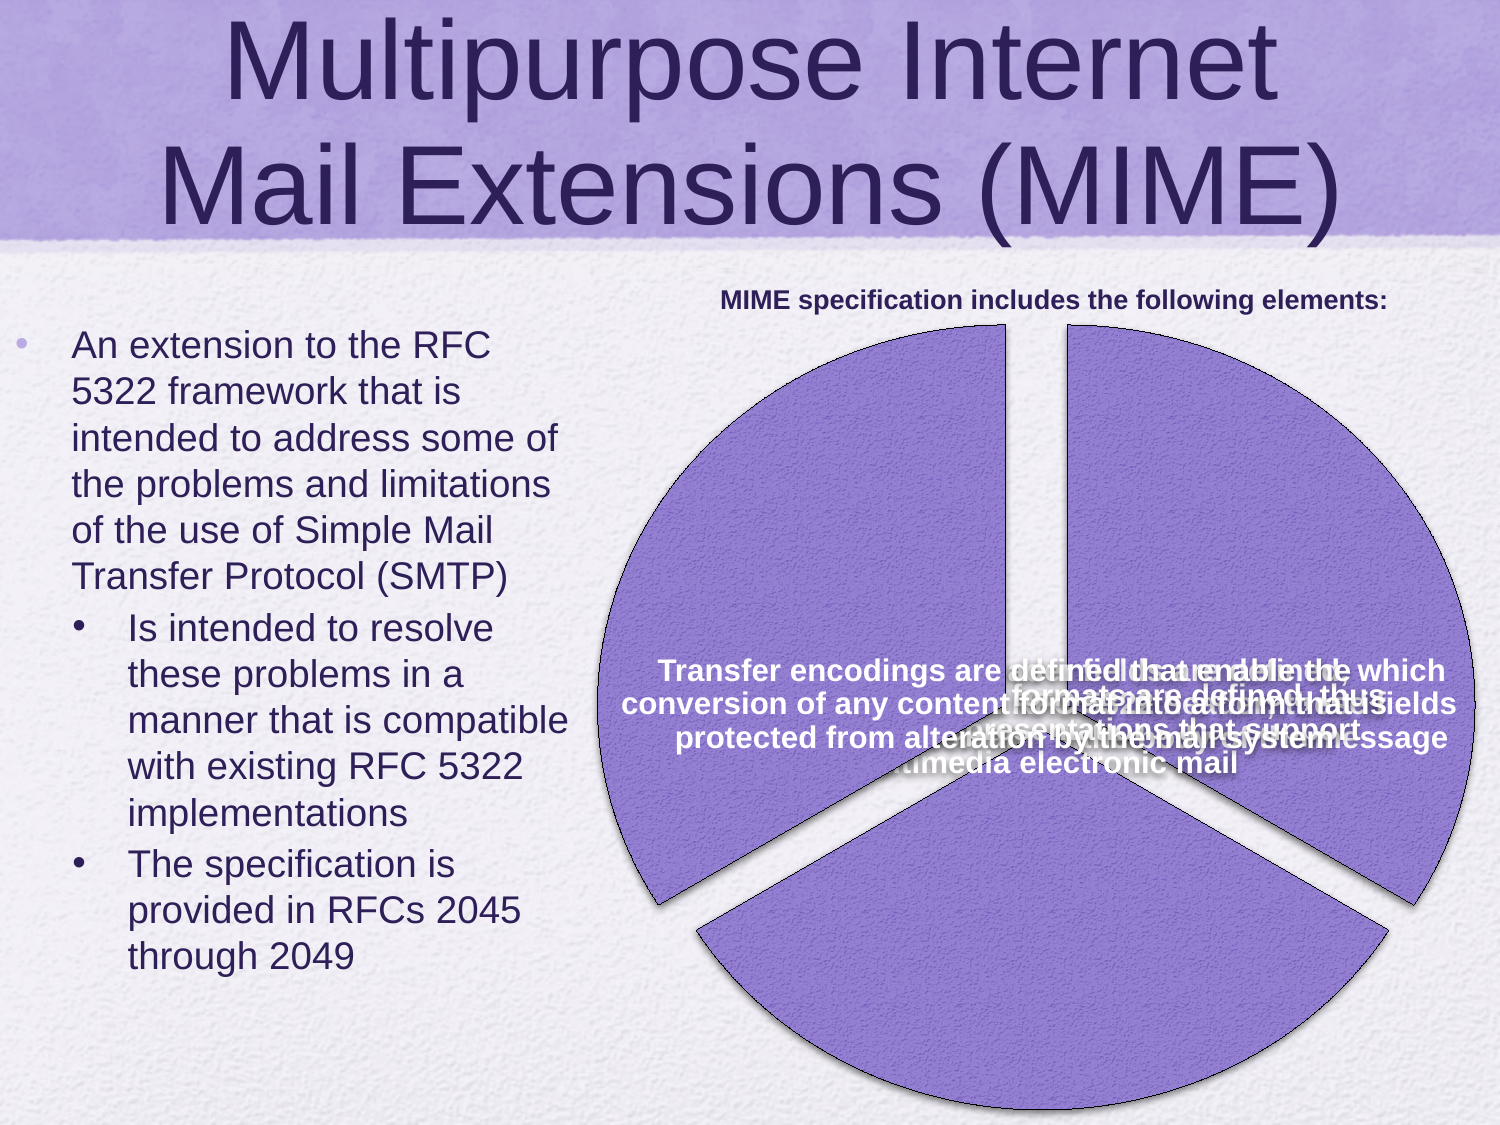

# Multipurpose Internet Mail Extensions (MIME)
    MIME specification includes the following elements:

An extension to the RFC 5322 framework that is intended to address some of the problems and limitations of the use of Simple Mail Transfer Protocol (SMTP)
Is intended to resolve these problems in a manner that is compatible with existing RFC 5322 implementations
The specification is provided in RFCs 2045 through 2049

Five new message header fields are defined, which may be included in an RFC 5322 header; these fields provide information about the body of the message
A number of content formats are defined, thus standardizing representations that support multimedia electronic mail
Transfer encodings are defined that enable the conversion of any content format into a form that is protected from alteration by the mail system